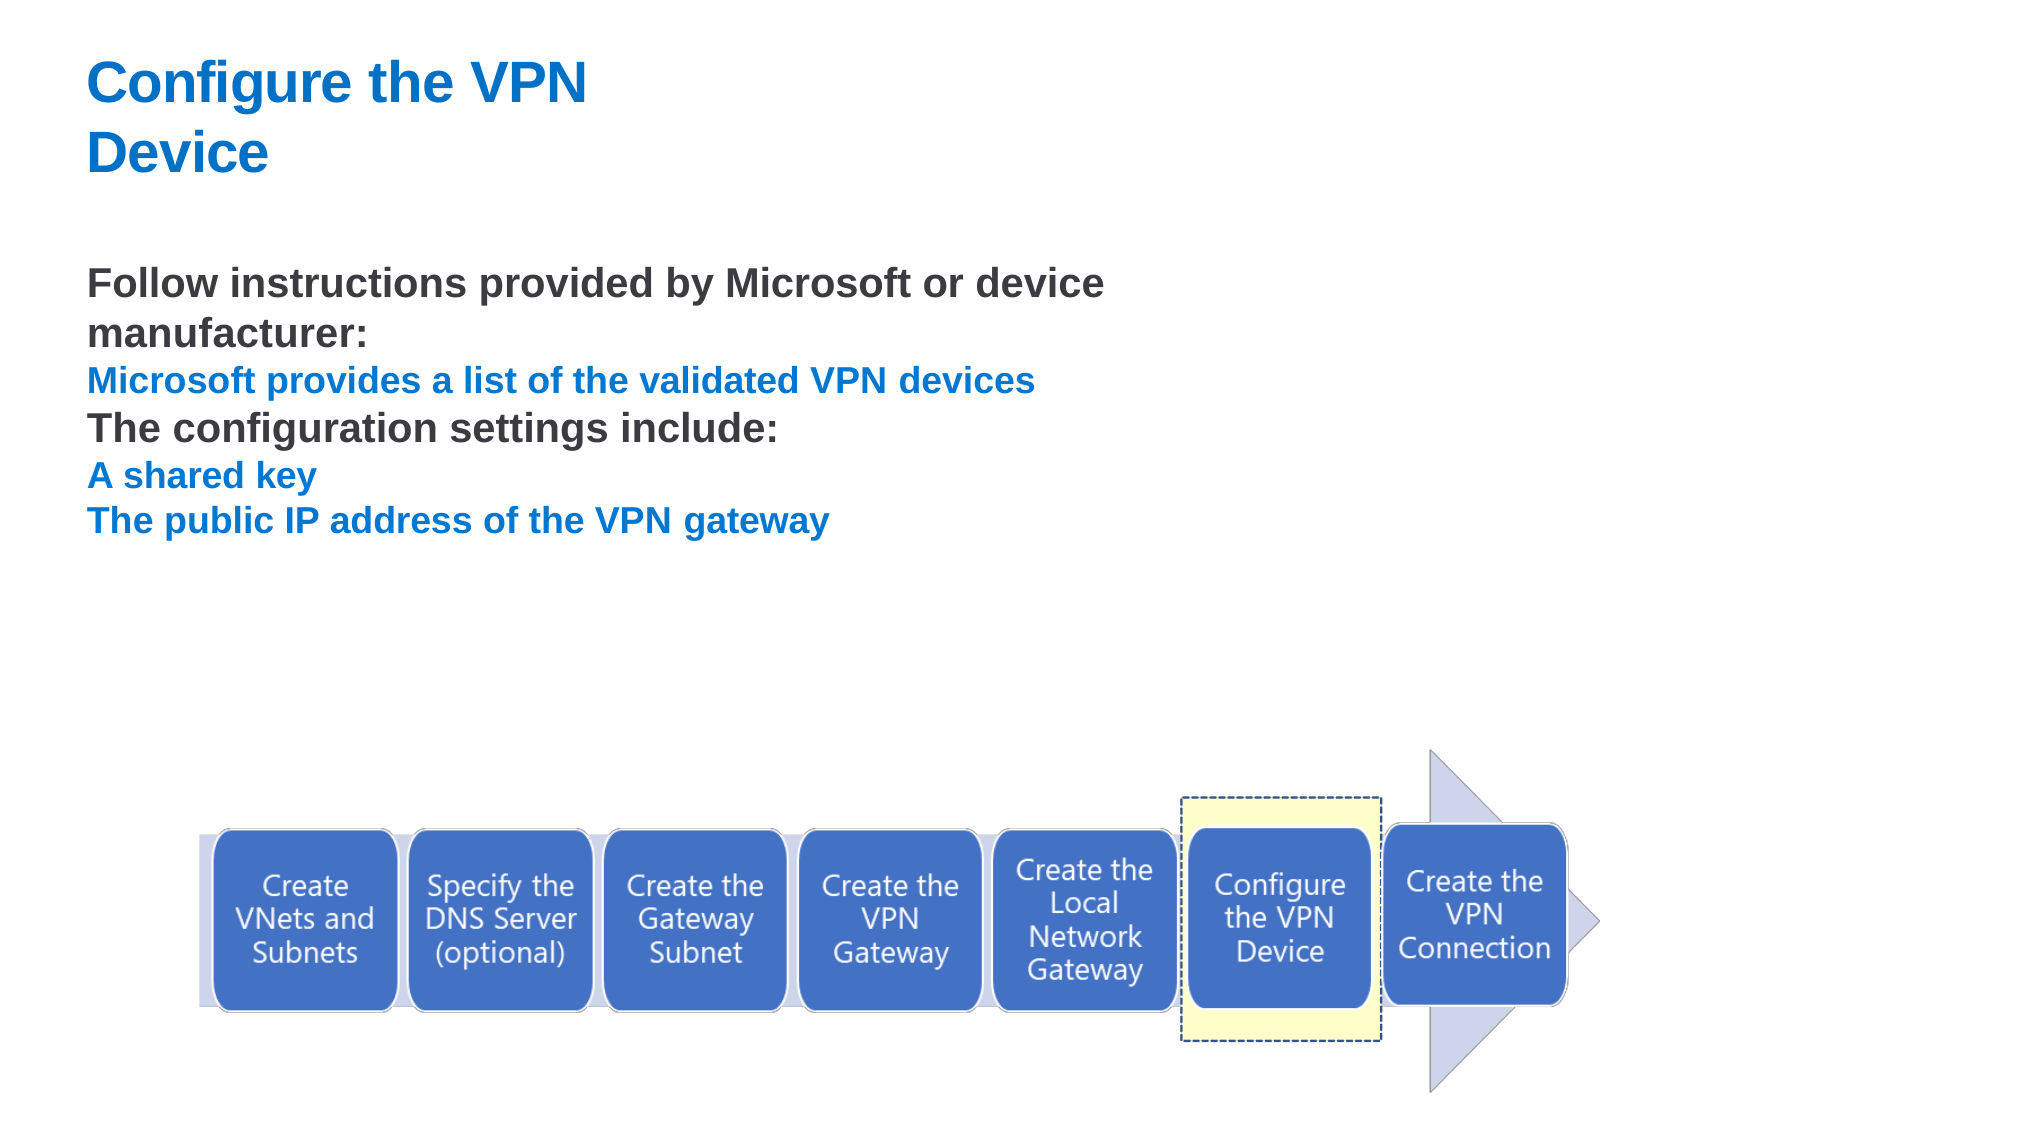

# Configure the VPN Device
Follow instructions provided by Microsoft or device manufacturer:
Microsoft provides a list of the validated VPN devices
The configuration settings include:
A shared key
The public IP address of the VPN gateway